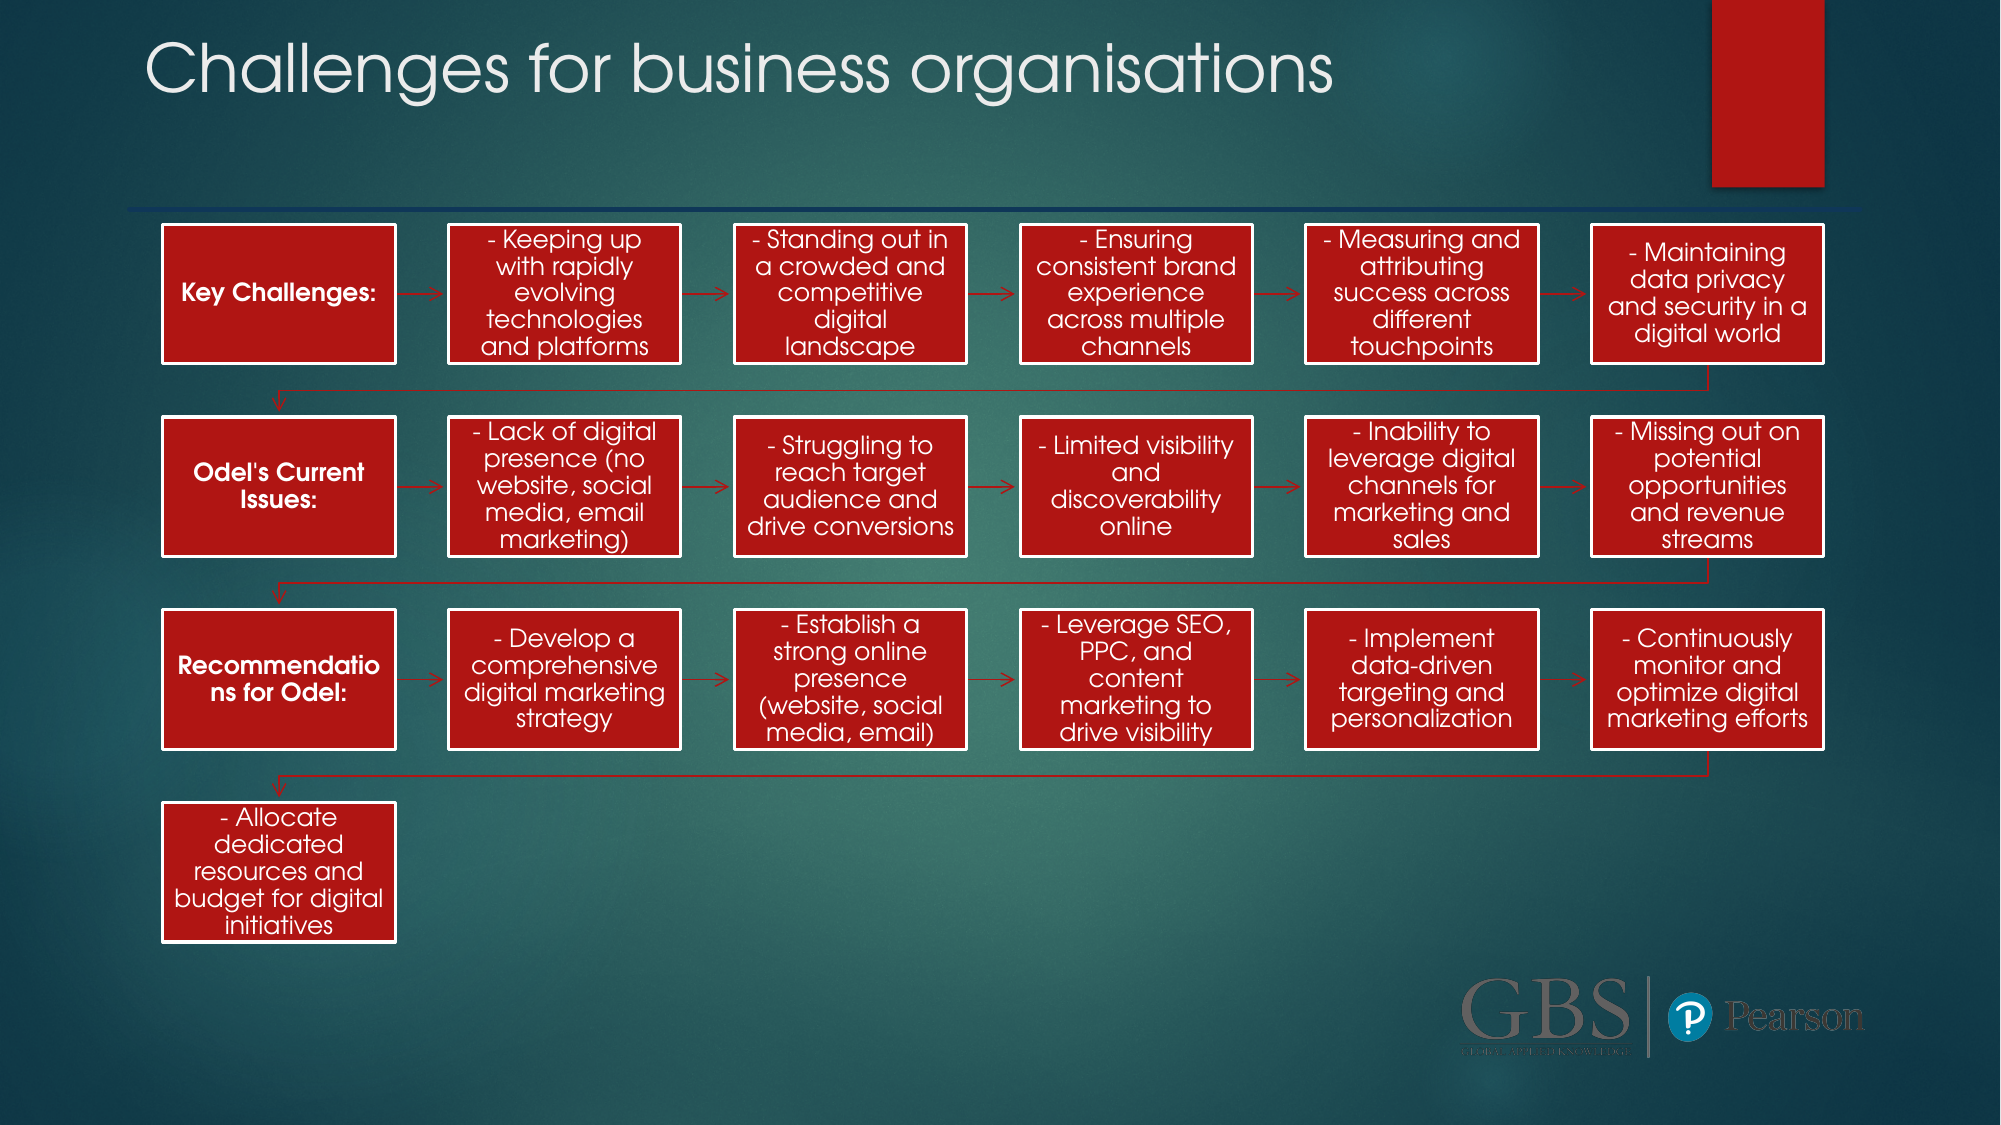

# Challenges for business organisations

Key Challenges:

- Keeping up with rapidly evolving technologies and platforms

- Standing out in a crowded and competitive digital landscape

- Ensuring consistent brand experience across multiple channels

- Measuring and attributing success across different touchpoints

- Maintaining data privacy and security in a digital world

Odel's Current Issues:

- Lack of digital presence (no website, social media, email marketing)

- Struggling to reach target audience and drive conversions

- Limited visibility and discoverability online

- Inability to leverage digital channels for marketing and sales

- Missing out on potential opportunities and revenue streams

Recommendations for Odel:

- Develop a comprehensive digital marketing strategy

- Establish a strong online presence (website, social media, email)

- Leverage SEO, PPC, and content marketing to drive visibility

- Implement data-driven targeting and personalization

- Continuously monitor and optimize digital marketing efforts
- Allocate dedicated resources and budget for digital initiatives